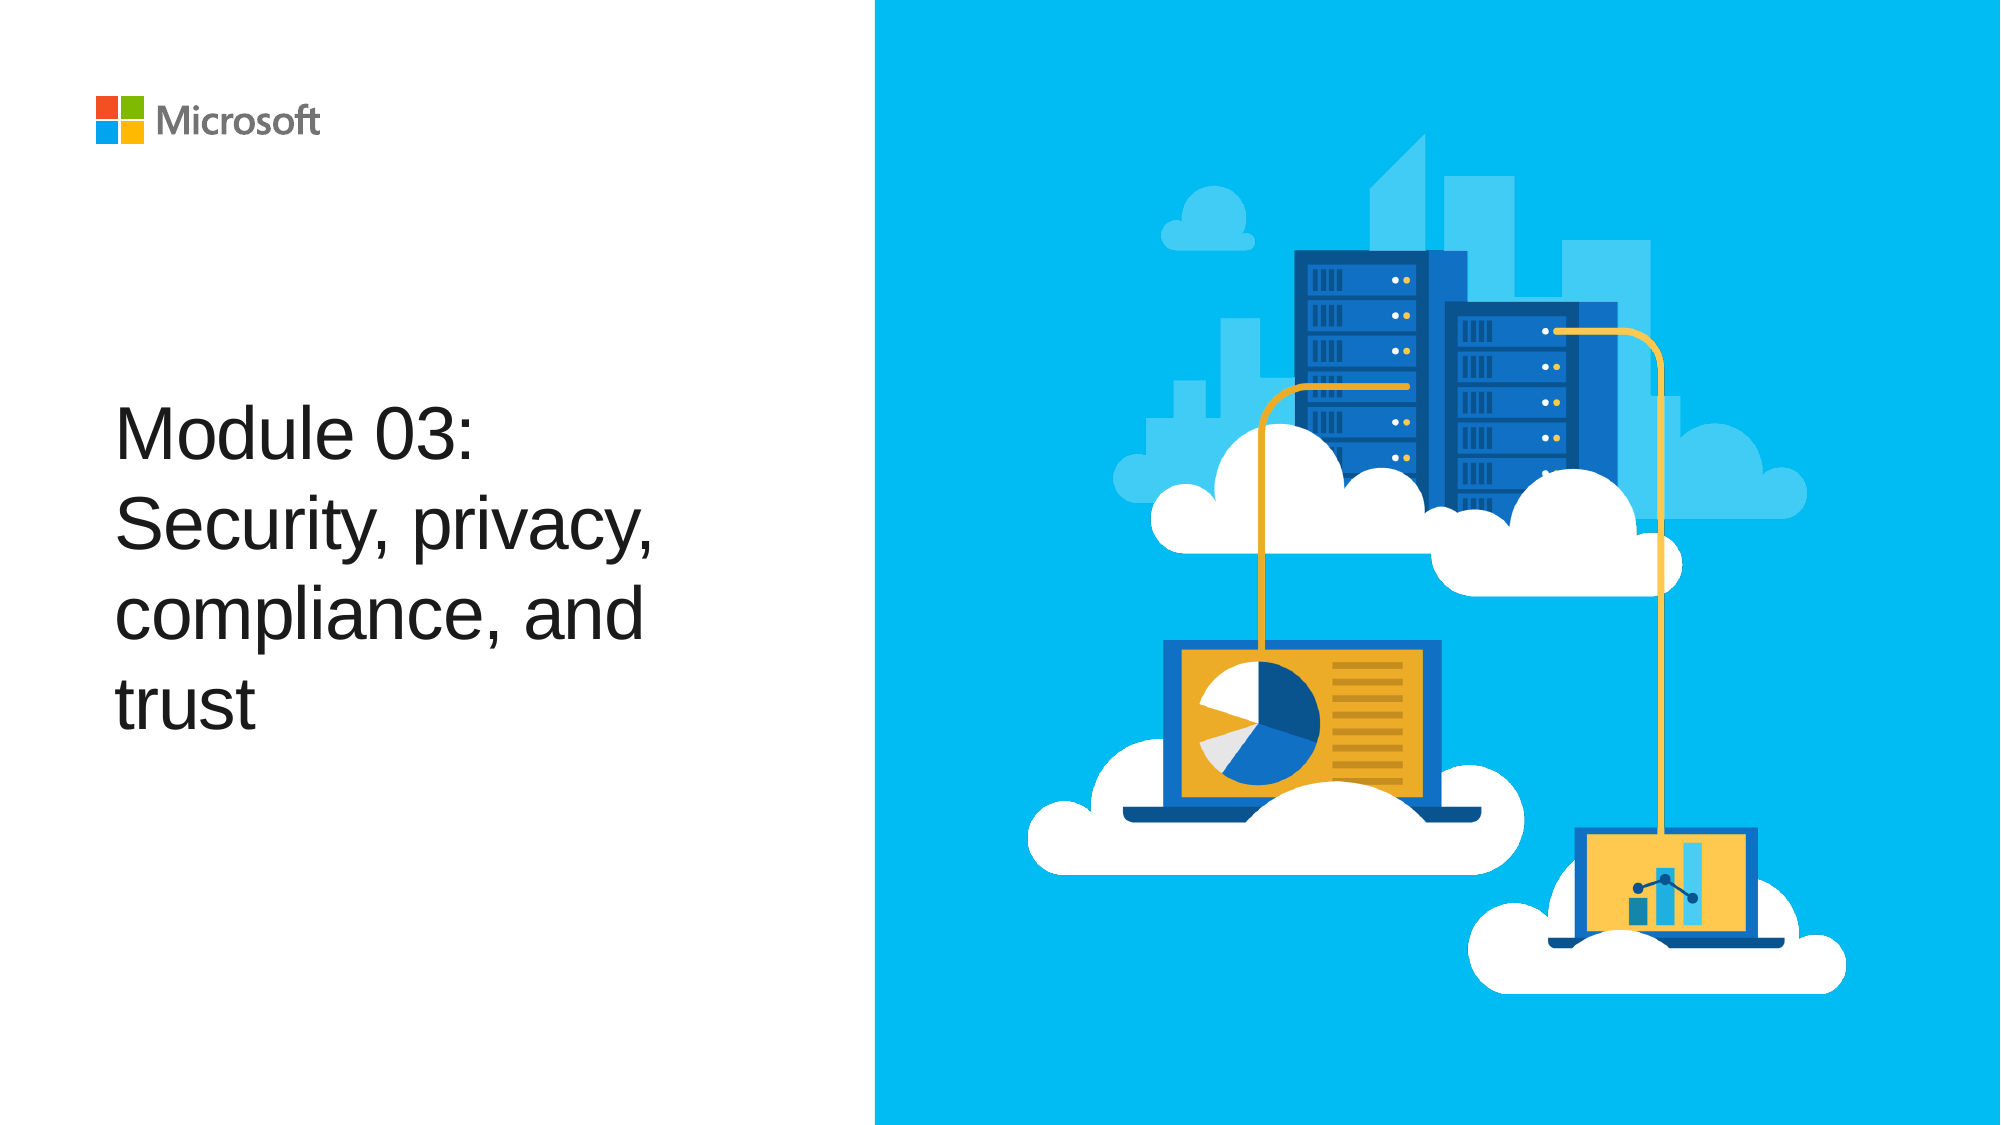

# Module 03: Security, privacy, compliance, and trust